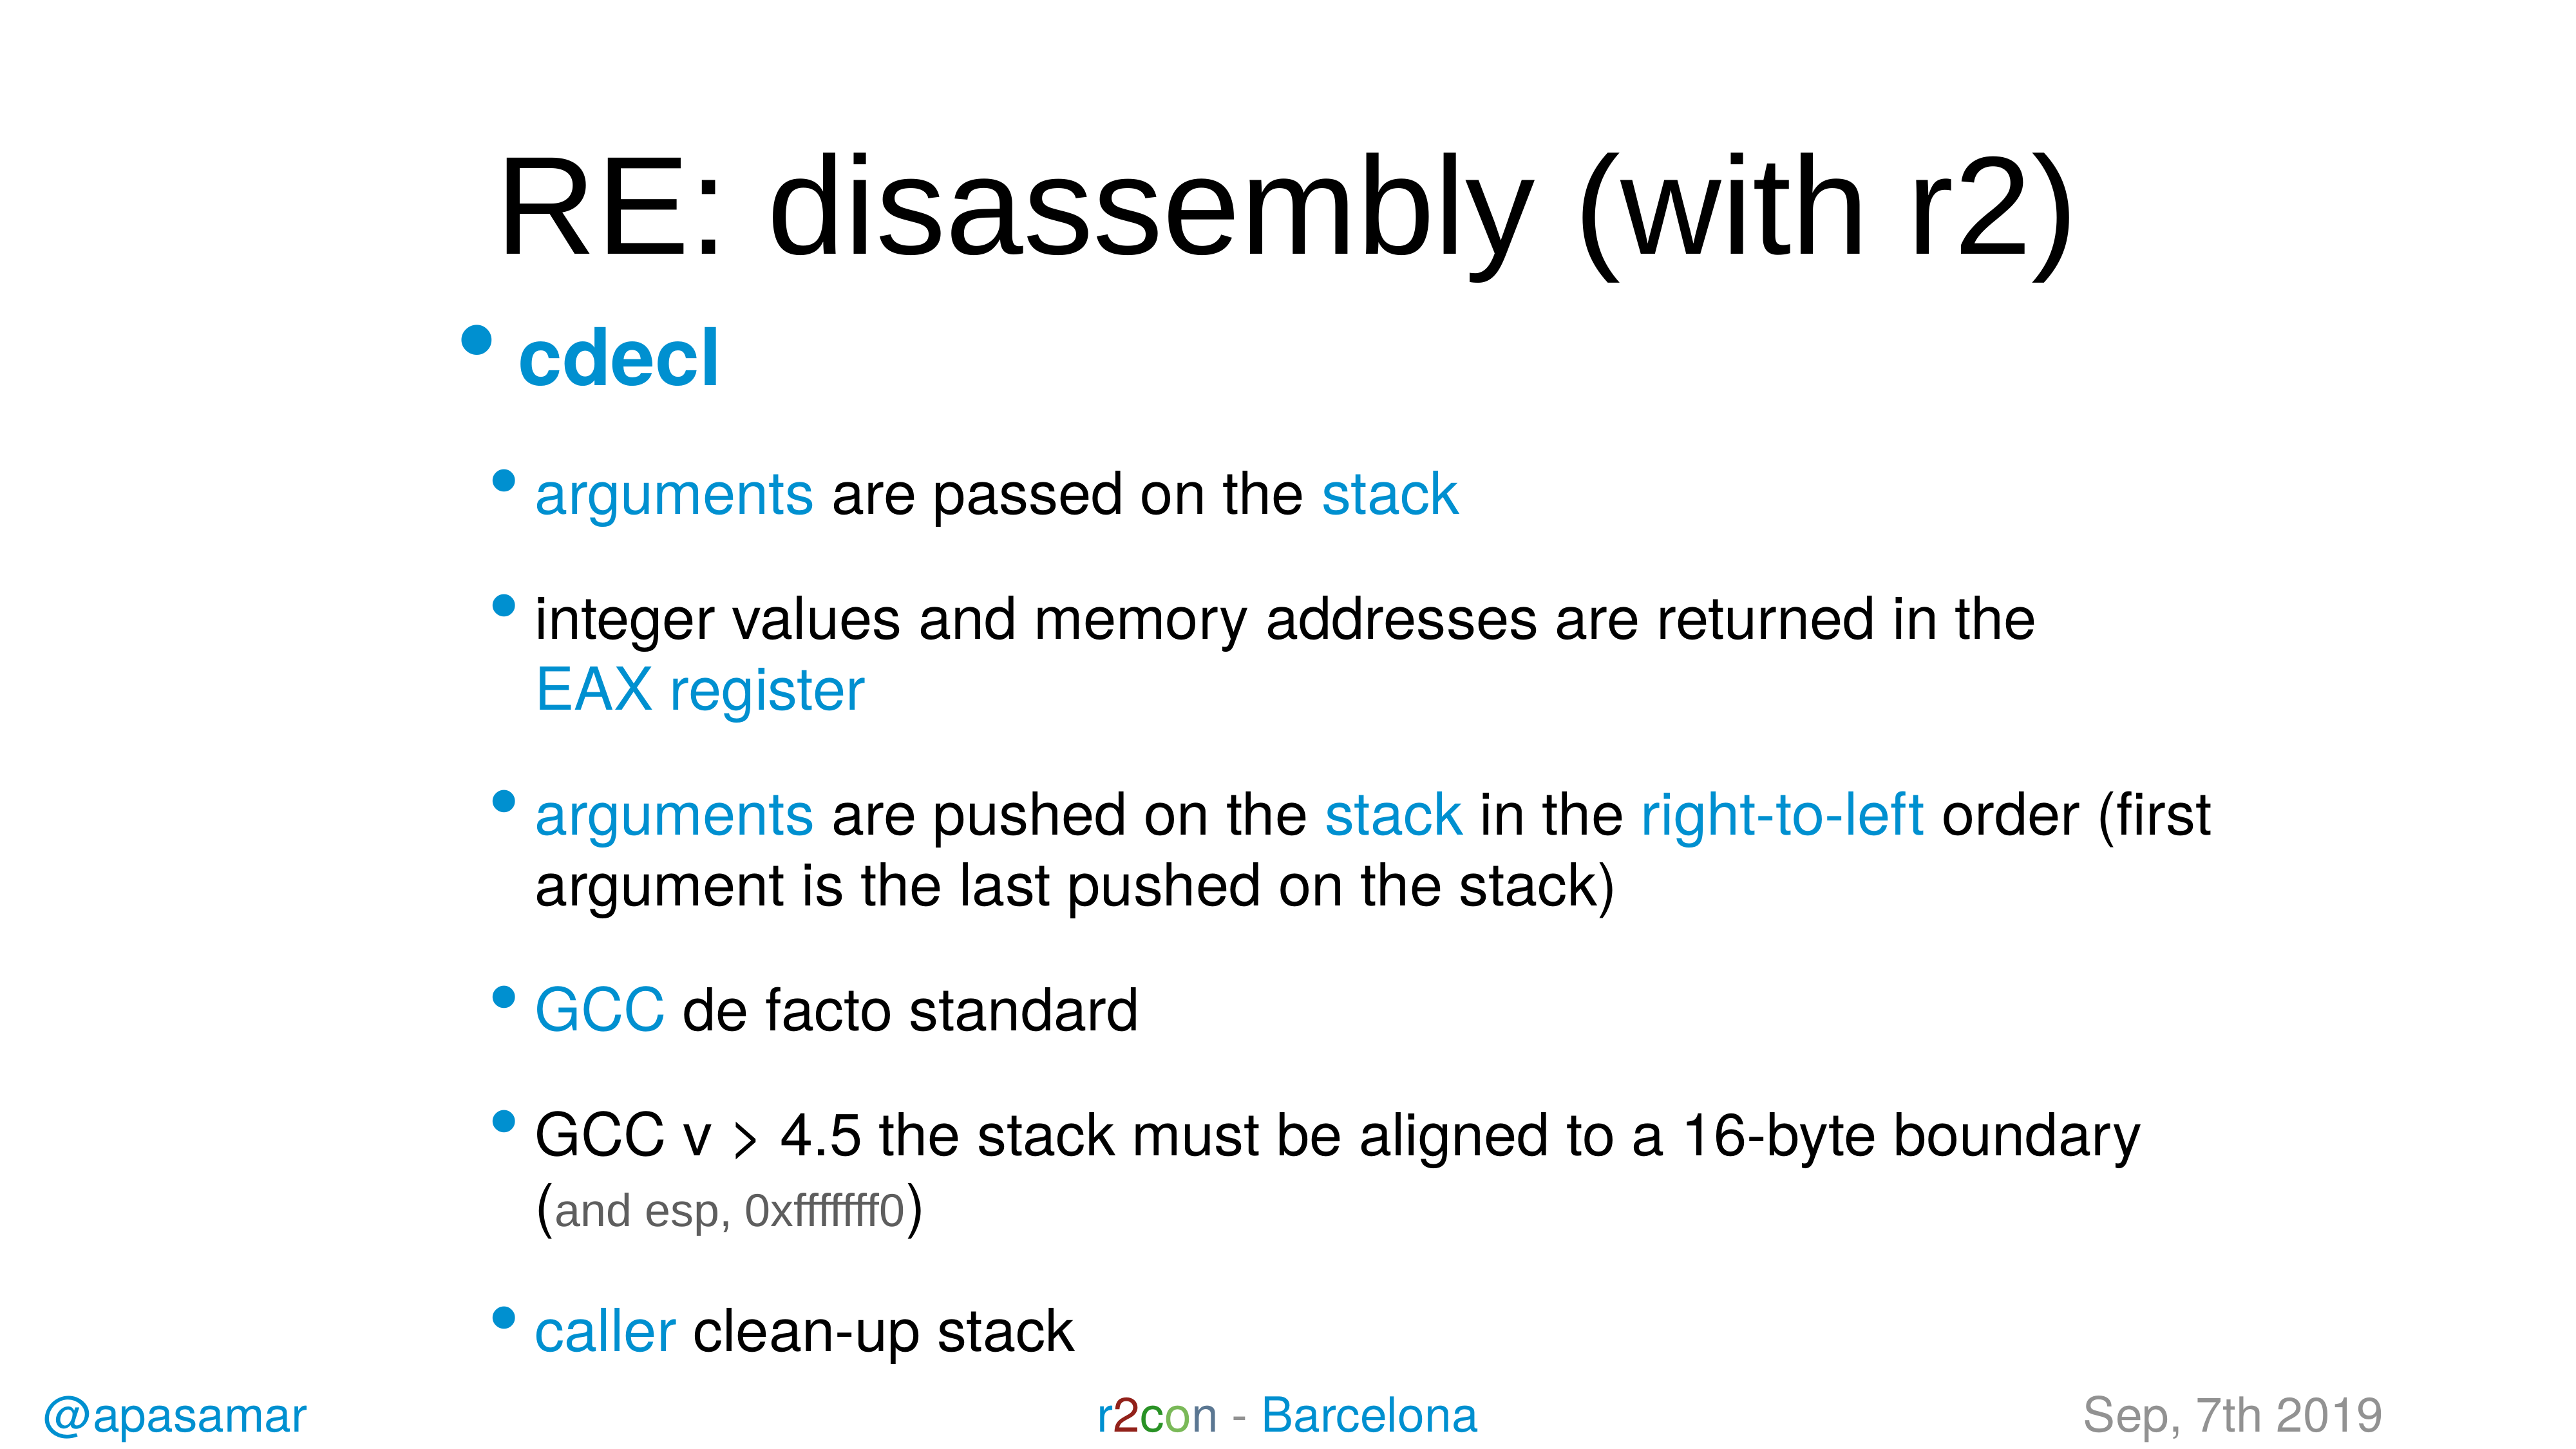

# RE: disassembly (with r2)
cdecl
arguments are passed on the stack
integer values and memory addresses are returned in the EAX register
arguments are pushed on the stack in the right-to-left order (first argument is the last pushed on the stack)
GCC de facto standard
GCC v > 4.5 the stack must be aligned to a 16-byte boundary (and esp, 0xfffffff0)
caller clean-up stack
57